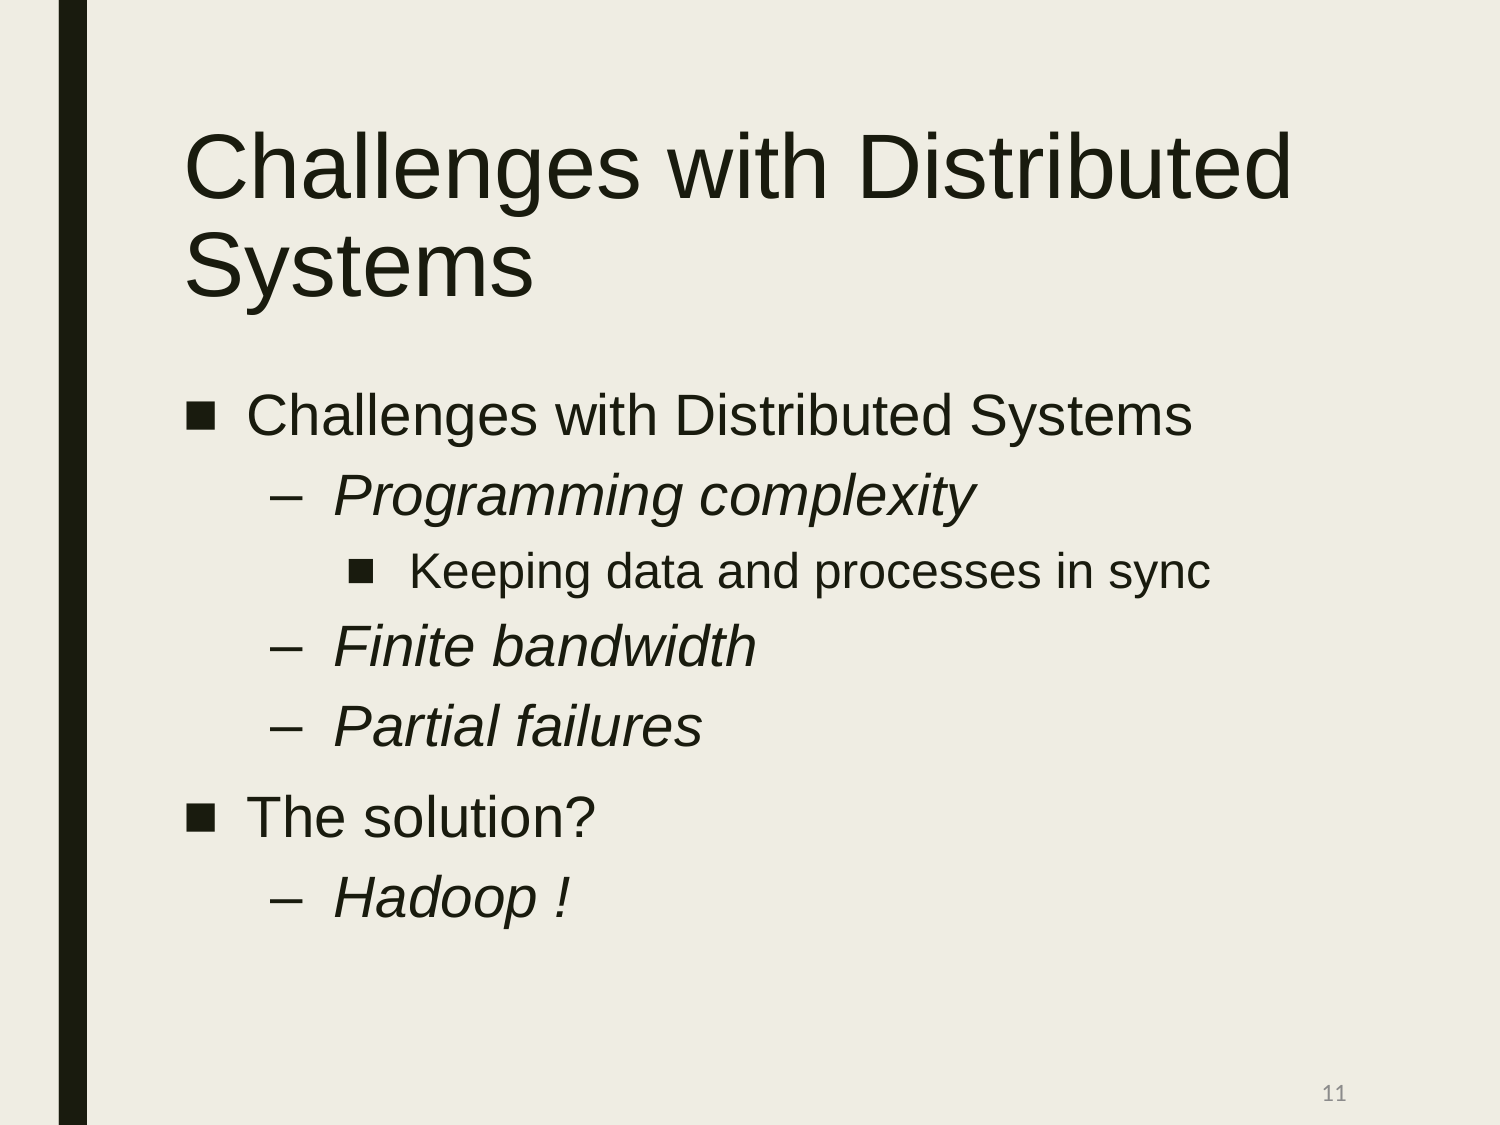

# Challenges with Distributed Systems
Challenges with Distributed Systems
Programming complexity
Keeping data and processes in sync
Finite bandwidth
Partial failures
The solution?
Hadoop !

11